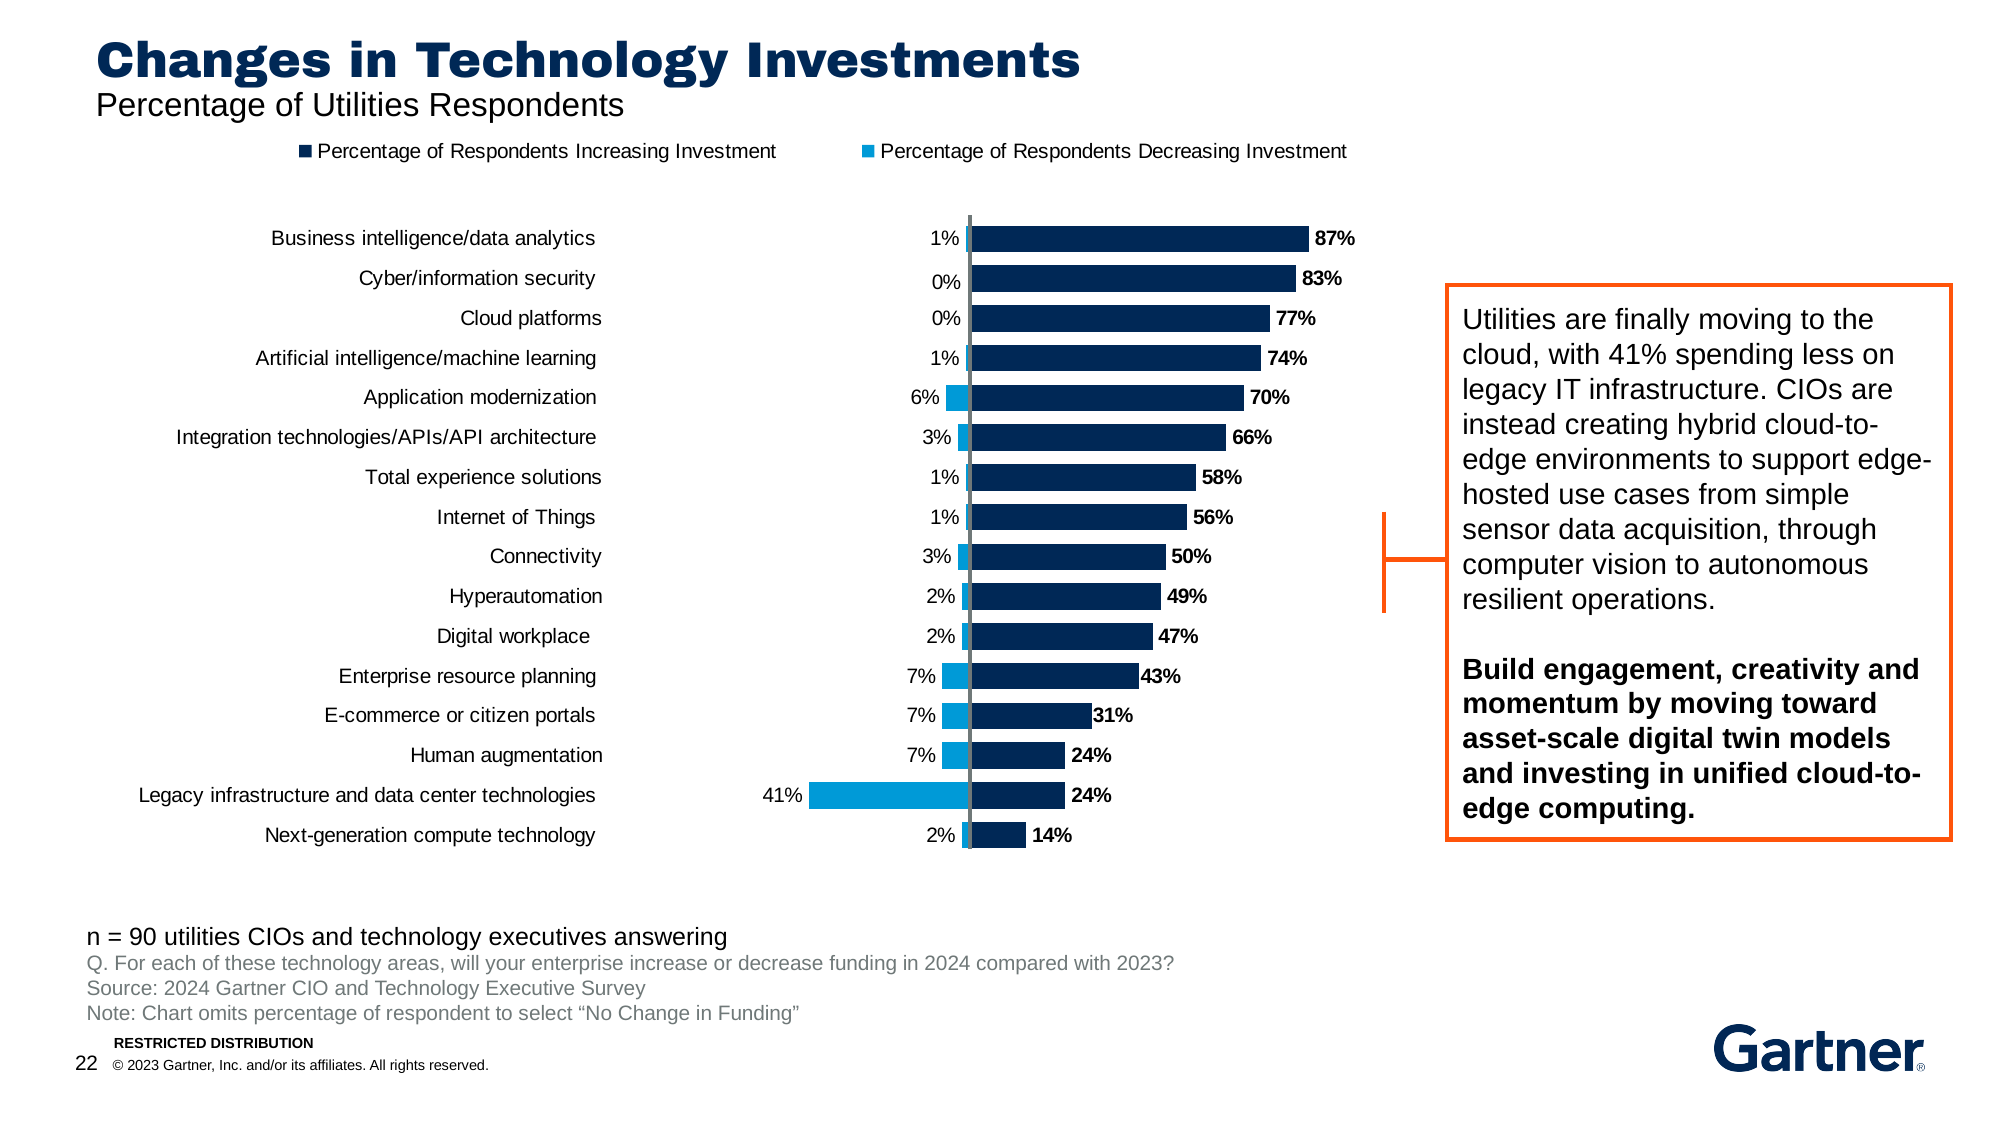

Changes in Technology Investments
Percentage of Utilities Respondents

### Chart

| Category | Percentage of Respondents Decreasing Investment | Percentage of Respondents Increasing Investment |
|---|---|---|
| Business intelligence/data analytics  | -0.01 | 0.86667 |
| Cyber/information security  | 0.0 | 0.83333 |
| Cloud platforms | 0.0 | 0.76667 |
| Artificial intelligence/machine learning  | -0.01 | 0.74444 |
| Application modernization  | -0.06 | 0.7 |
| Integration technologies/APIs/API architecture  | -0.03 | 0.65556 |
| Total experience solutions | -0.01 | 0.57778 |
| Internet of Things  | -0.01 | 0.55556 |
| Connectivity | -0.03 | 0.5 |
| Hyperautomation | -0.02 | 0.48889 |
| Digital workplace   | -0.02 | 0.46667 |
| Enterprise resource planning  | -0.07 | 0.43333 |
| E-commerce or citizen portals  | -0.07 | 0.31111 |
| Human augmentation | -0.07 | 0.24444 |
| Legacy infrastructure and data center technologies  | -0.41 | 0.24444 |
| Next-generation compute technology  | -0.02 | 0.14444 |
Utilities are finally moving to the cloud, with 41% spending less on legacy IT infrastructure. CIOs are instead creating hybrid cloud-to-edge environments to support edge-hosted use cases from simple sensor data acquisition, through computer vision to autonomous resilient operations.

Build engagement, creativity and momentum by moving toward asset-scale digital twin models and investing in unified cloud-to-edge computing.
n = 90 utilities CIOs and technology executives answering
Q. For each of these technology areas, will your enterprise increase or decrease funding in 2024 compared with 2023?
Source: 2024 Gartner CIO and Technology Executive Survey
Note: Chart omits percentage of respondent to select “No Change in Funding”